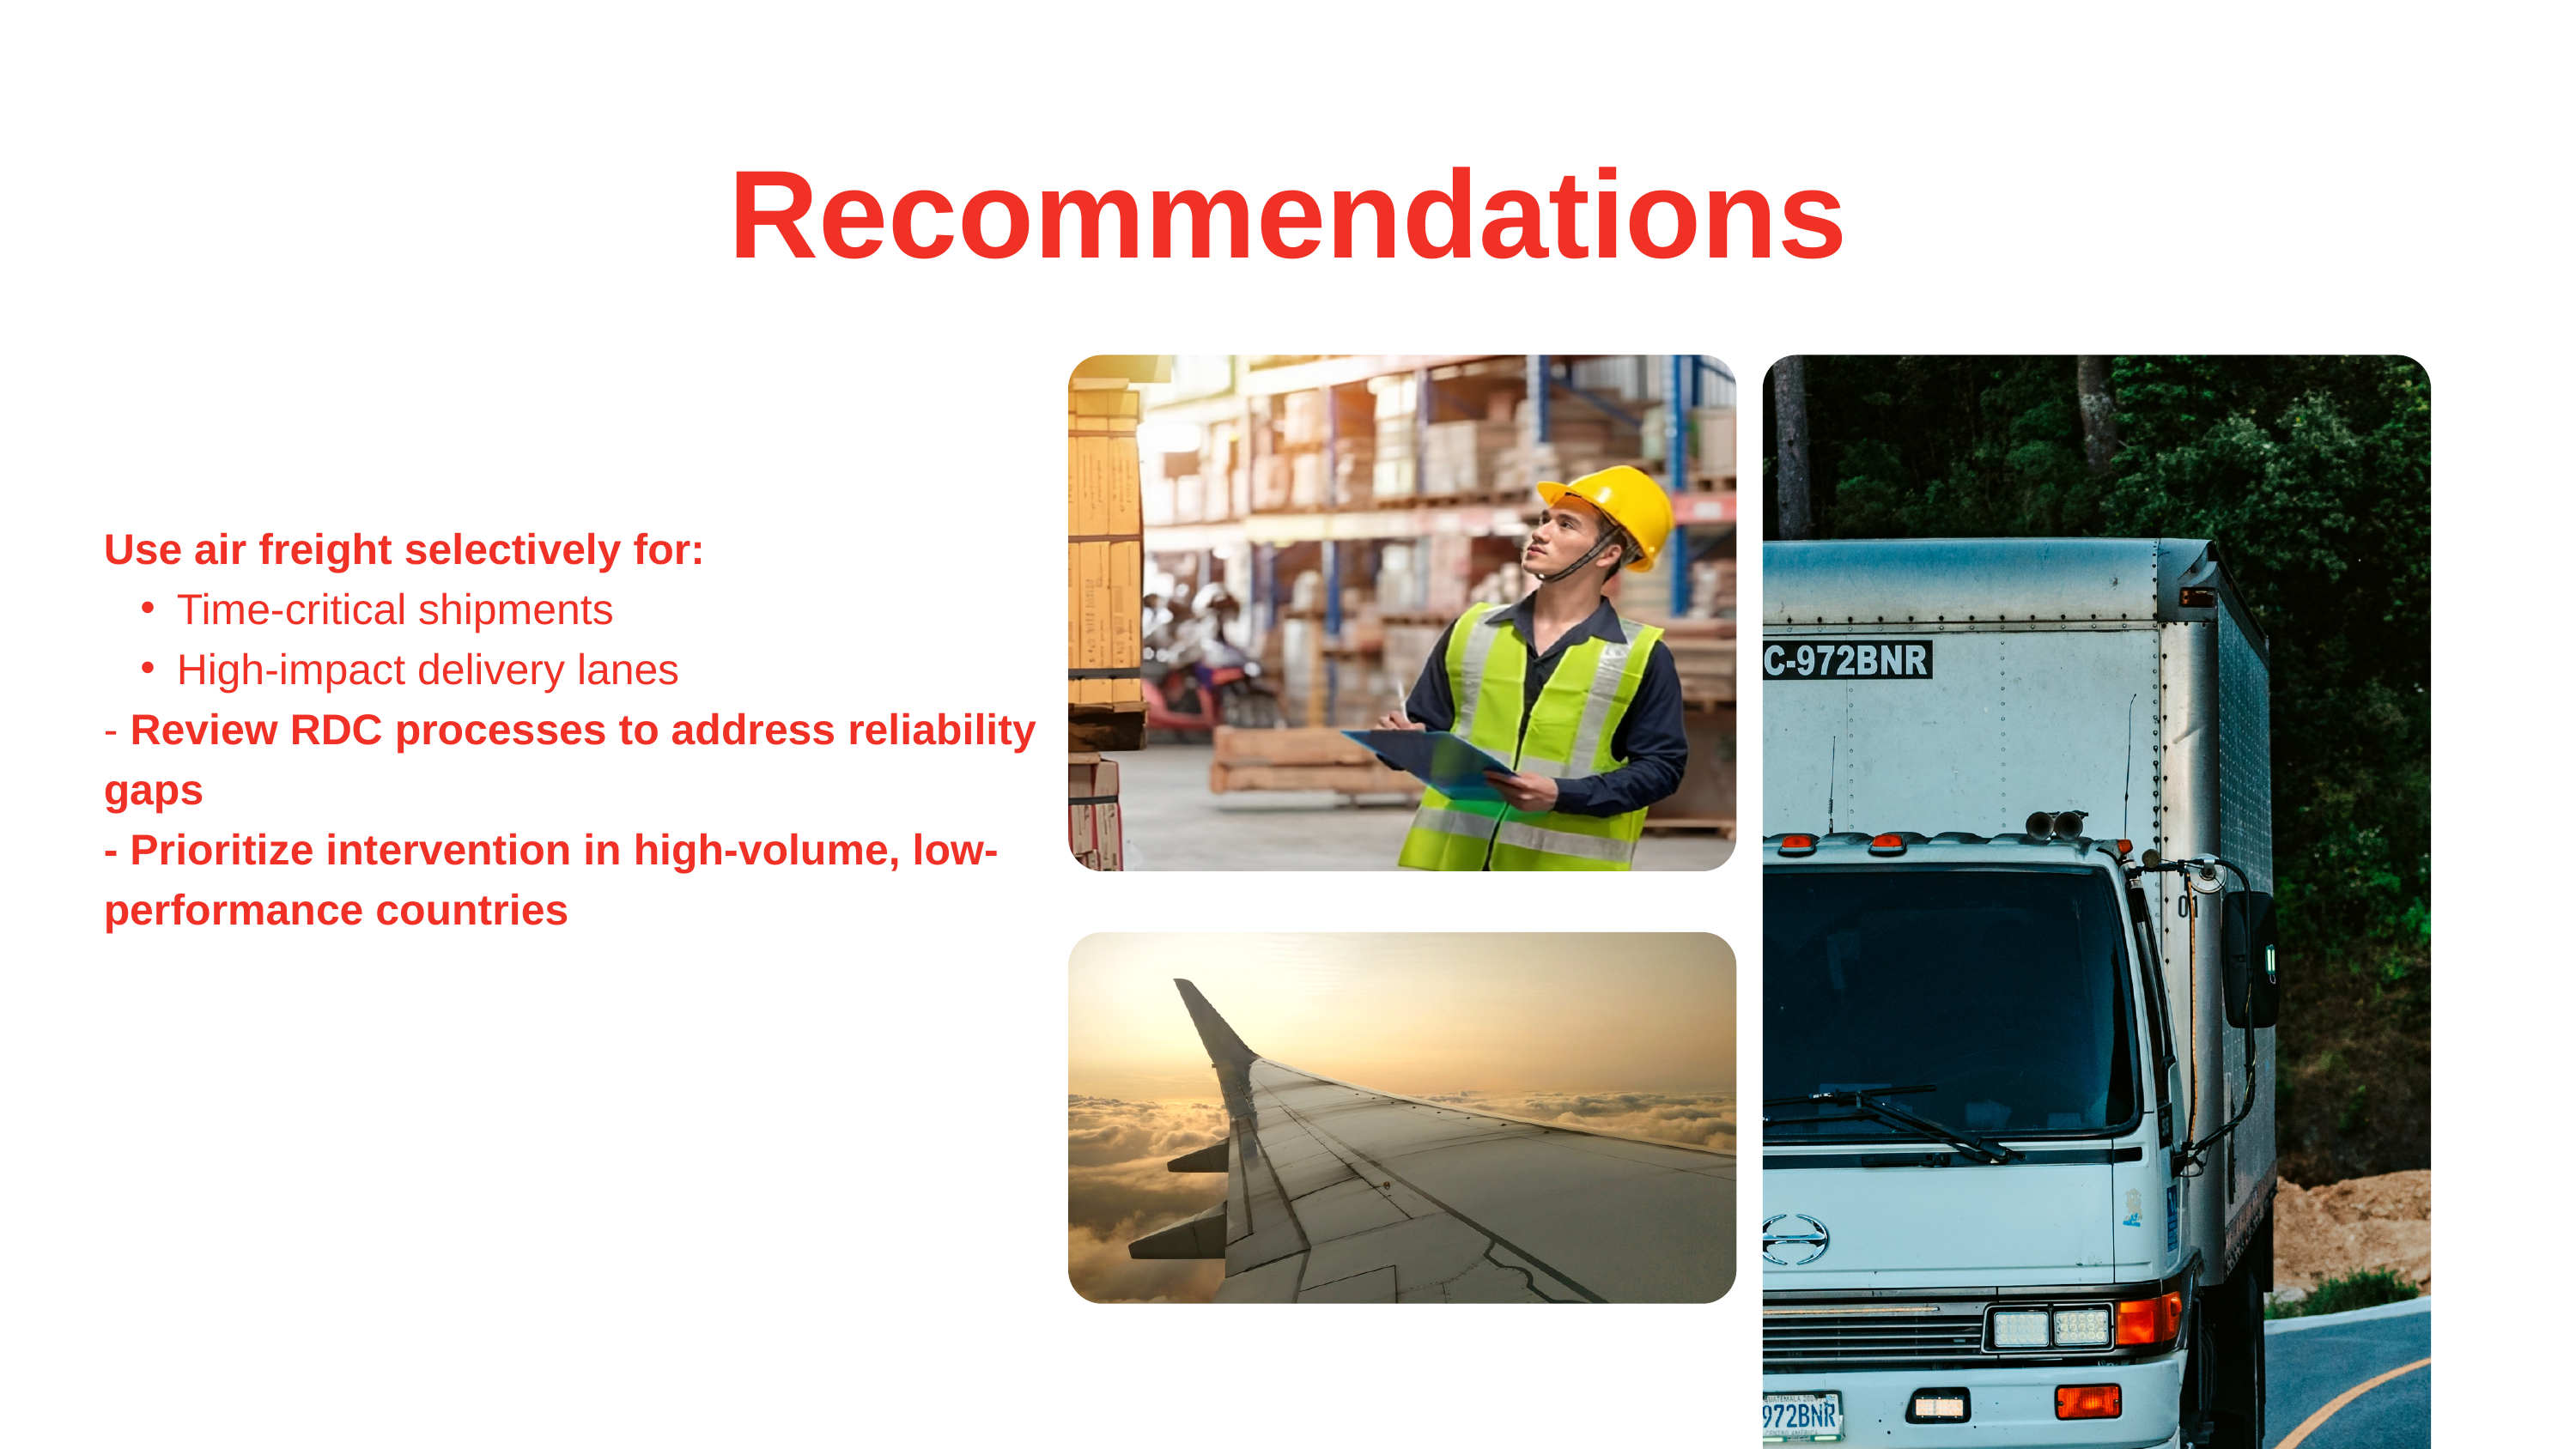

Recommendations

Use air freight selectively for:
Time-critical shipments
High-impact delivery lanes
- Review RDC processes to address reliability gaps
- Prioritize intervention in high-volume, low-performance countries